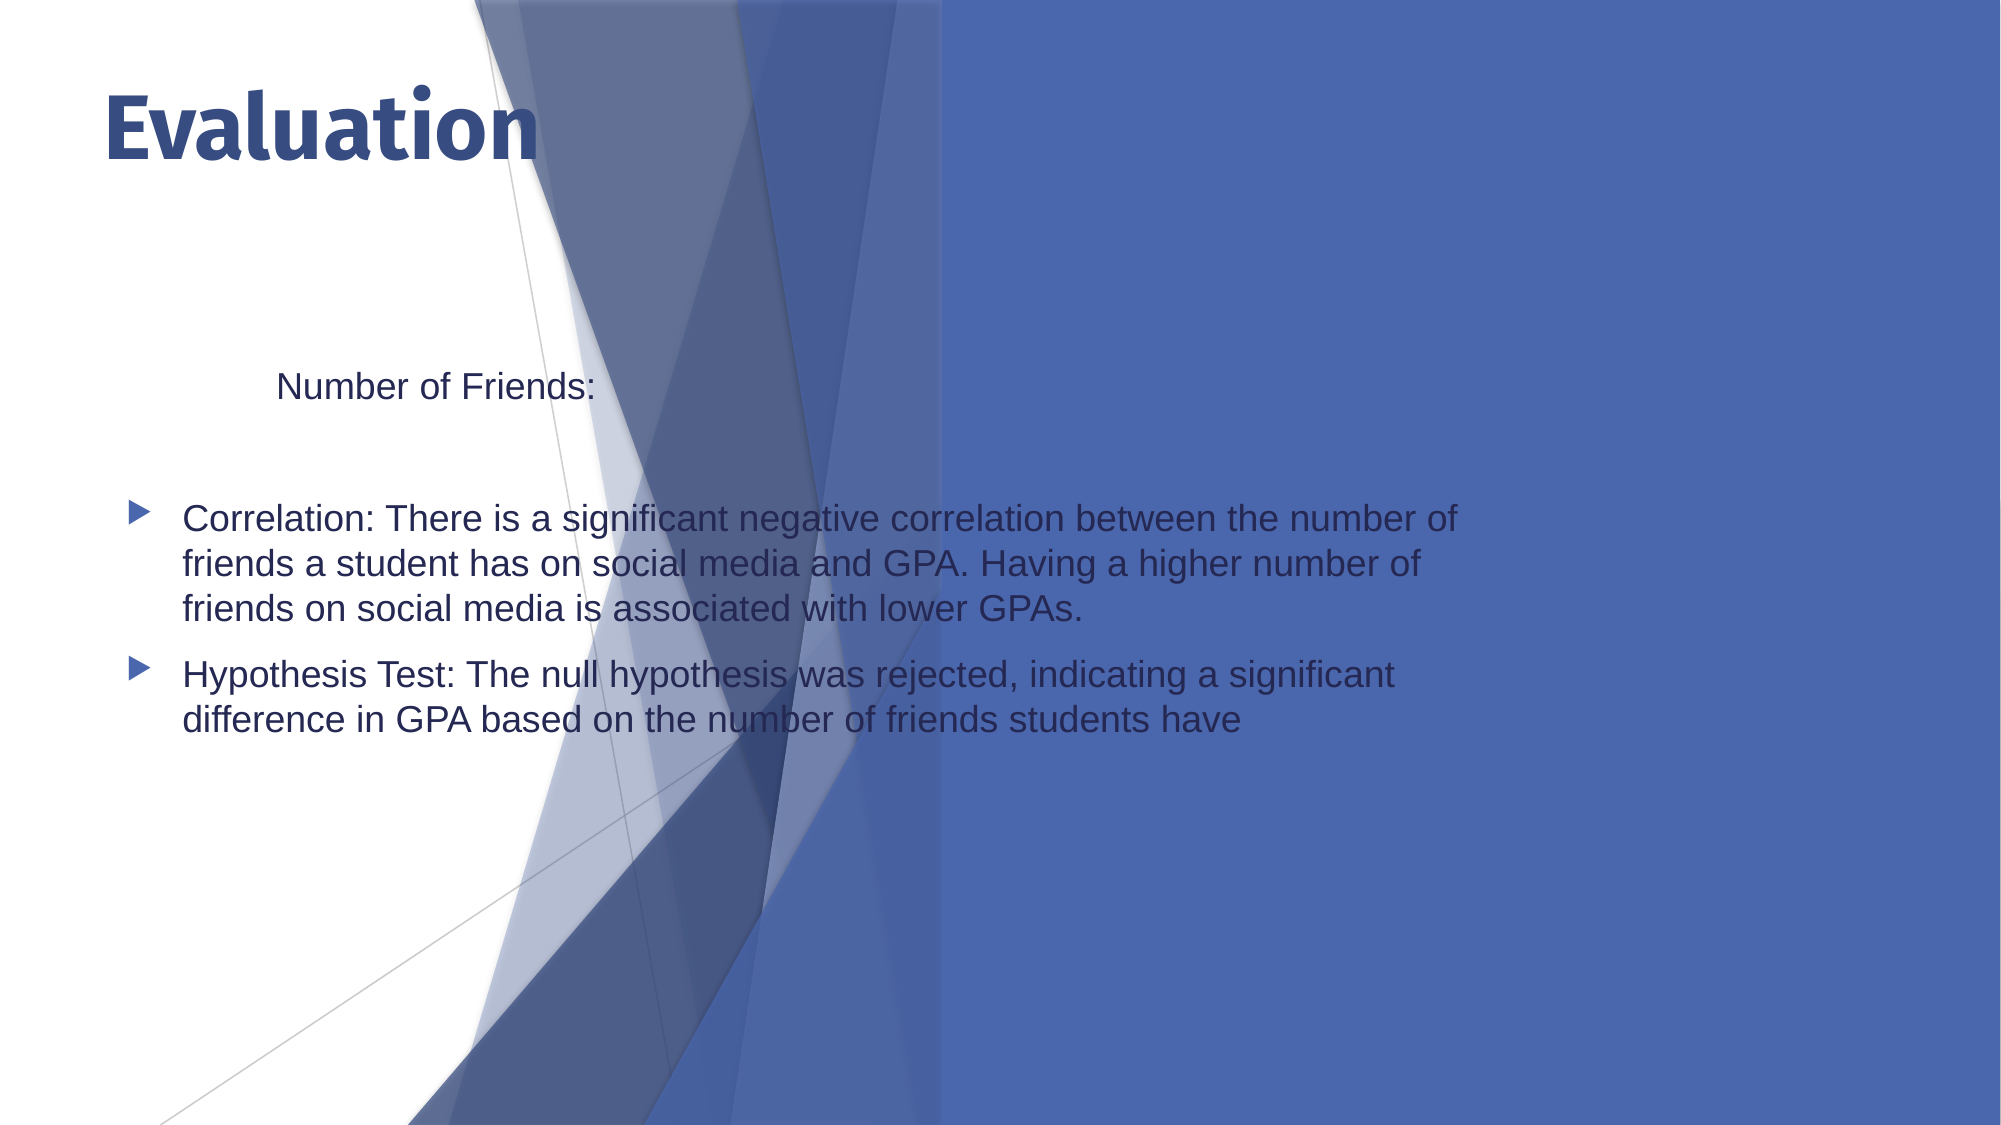

Evaluation

	Number of Friends:

Correlation: There is a significant negative correlation between the number of friends a student has on social media and GPA. Having a higher number of friends on social media is associated with lower GPAs.
Hypothesis Test: The null hypothesis was rejected, indicating a significant difference in GPA based on the number of friends students have